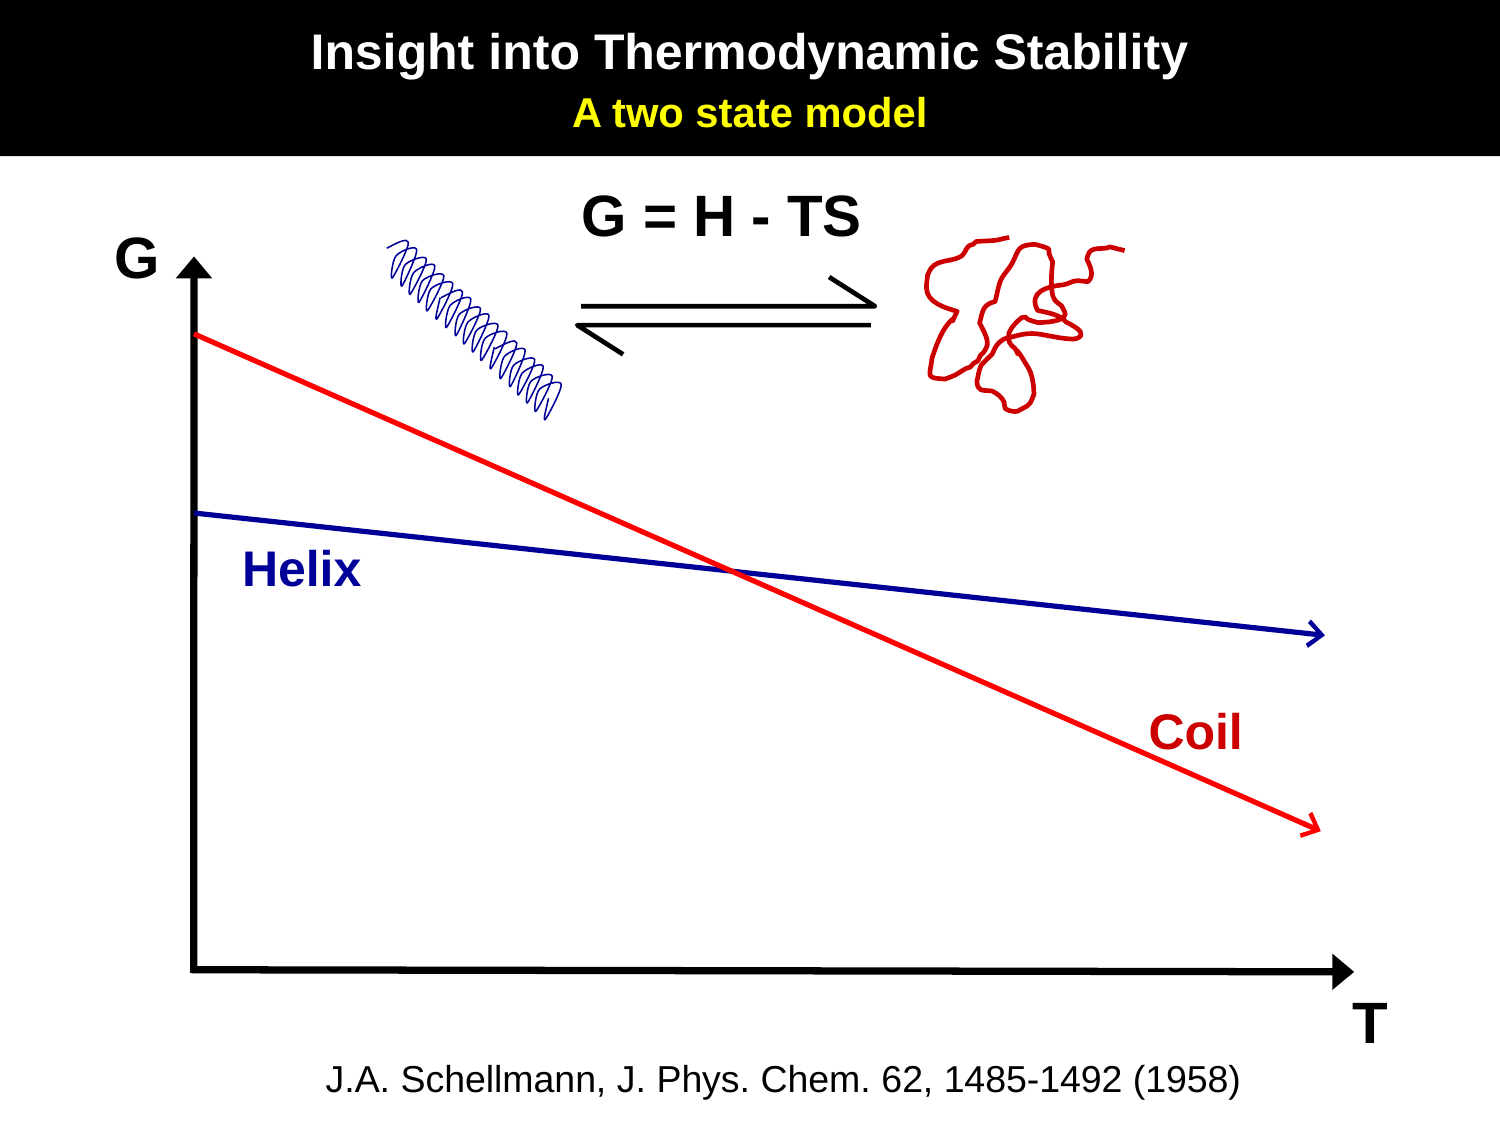

Insight into Thermodynamic Stability
A two state model
G = H - TS
G

Helix
Coil
T
J.A. Schellmann, J. Phys. Chem. 62, 1485-1492 (1958)